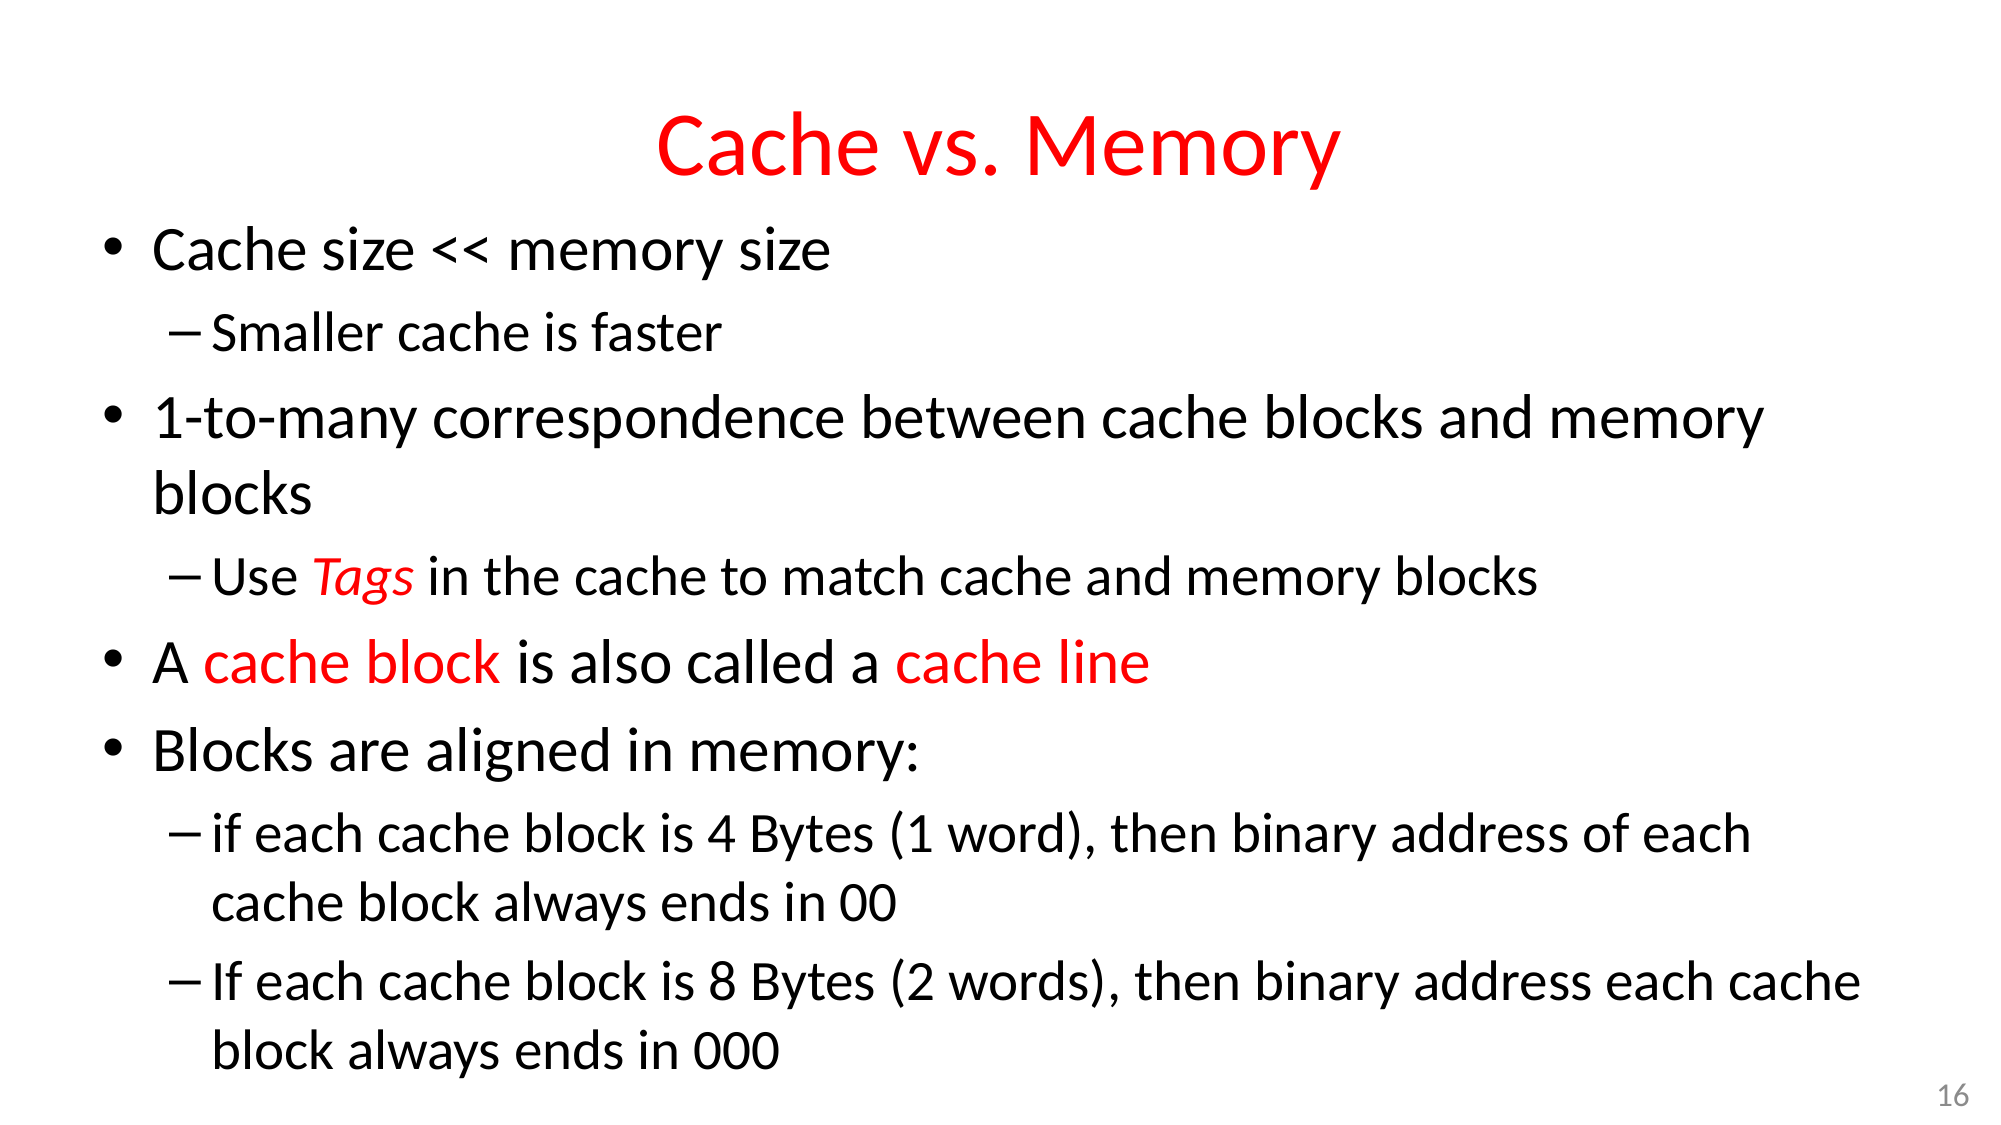

# Cache vs. Memory
Cache size << memory size
Smaller cache is faster
1-to-many correspondence between cache blocks and memory blocks
Use Tags in the cache to match cache and memory blocks
A cache block is also called a cache line
Blocks are aligned in memory:
if each cache block is 4 Bytes (1 word), then binary address of each cache block always ends in 00
If each cache block is 8 Bytes (2 words), then binary address each cache block always ends in 000

16